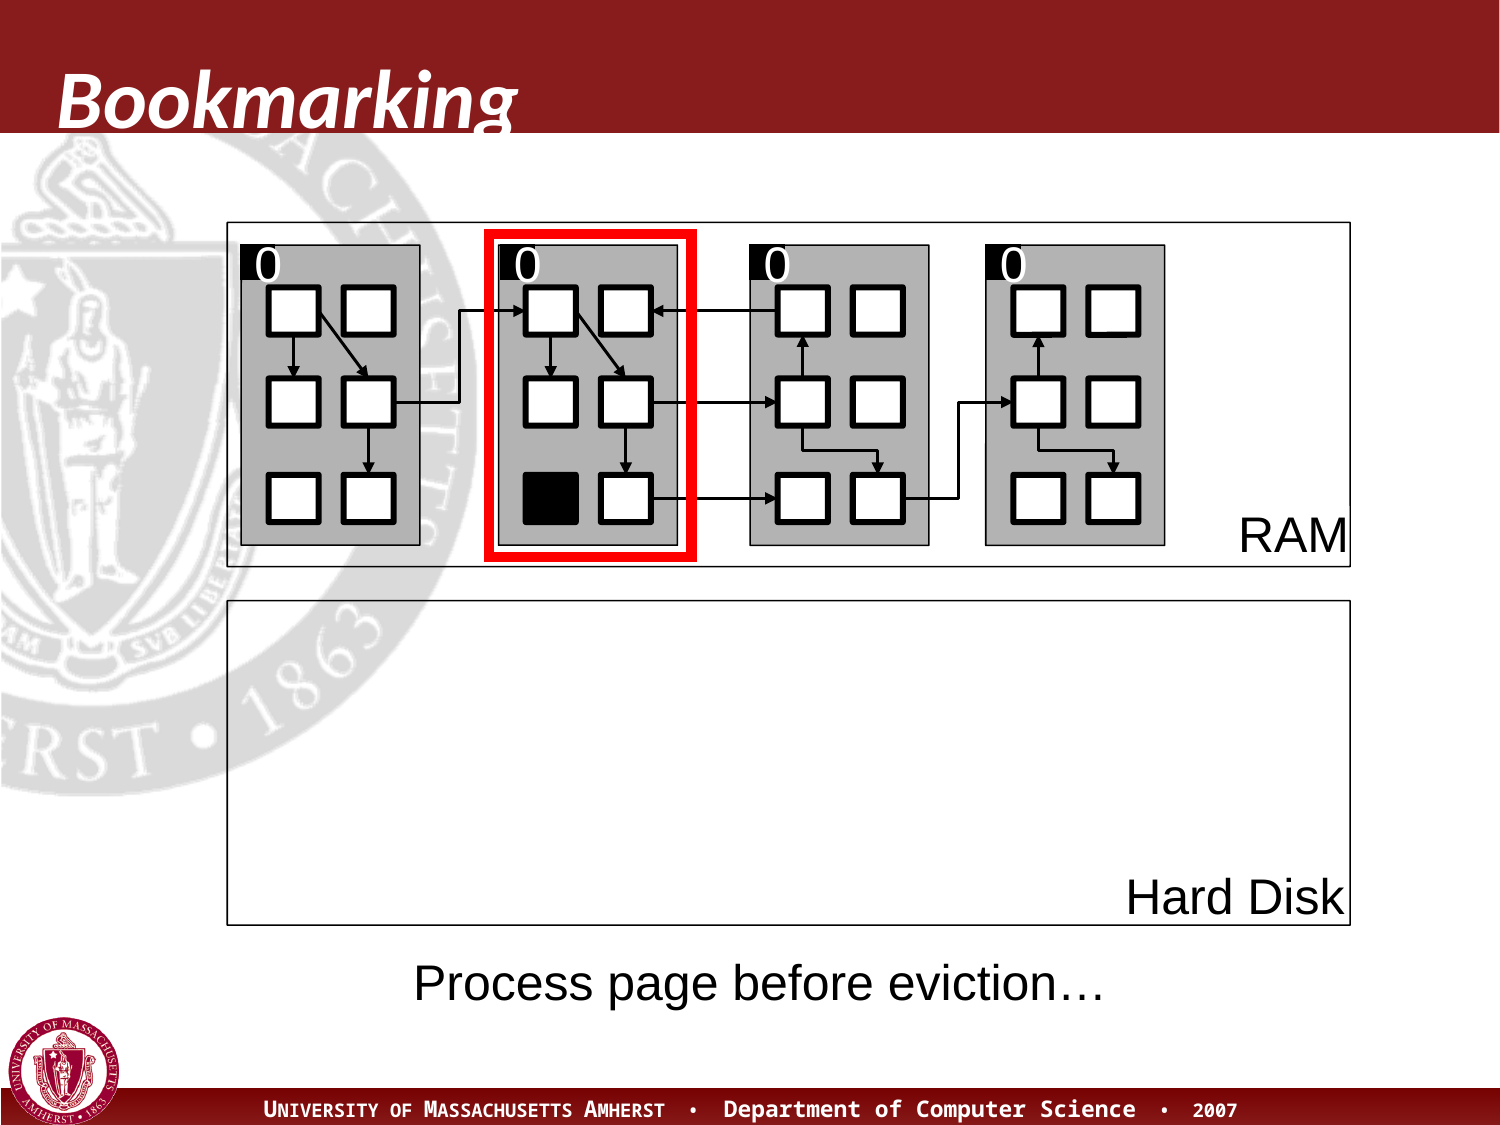

# Bookmarking

0
0
0
0

RAM

Hard Disk
Process page before eviction…